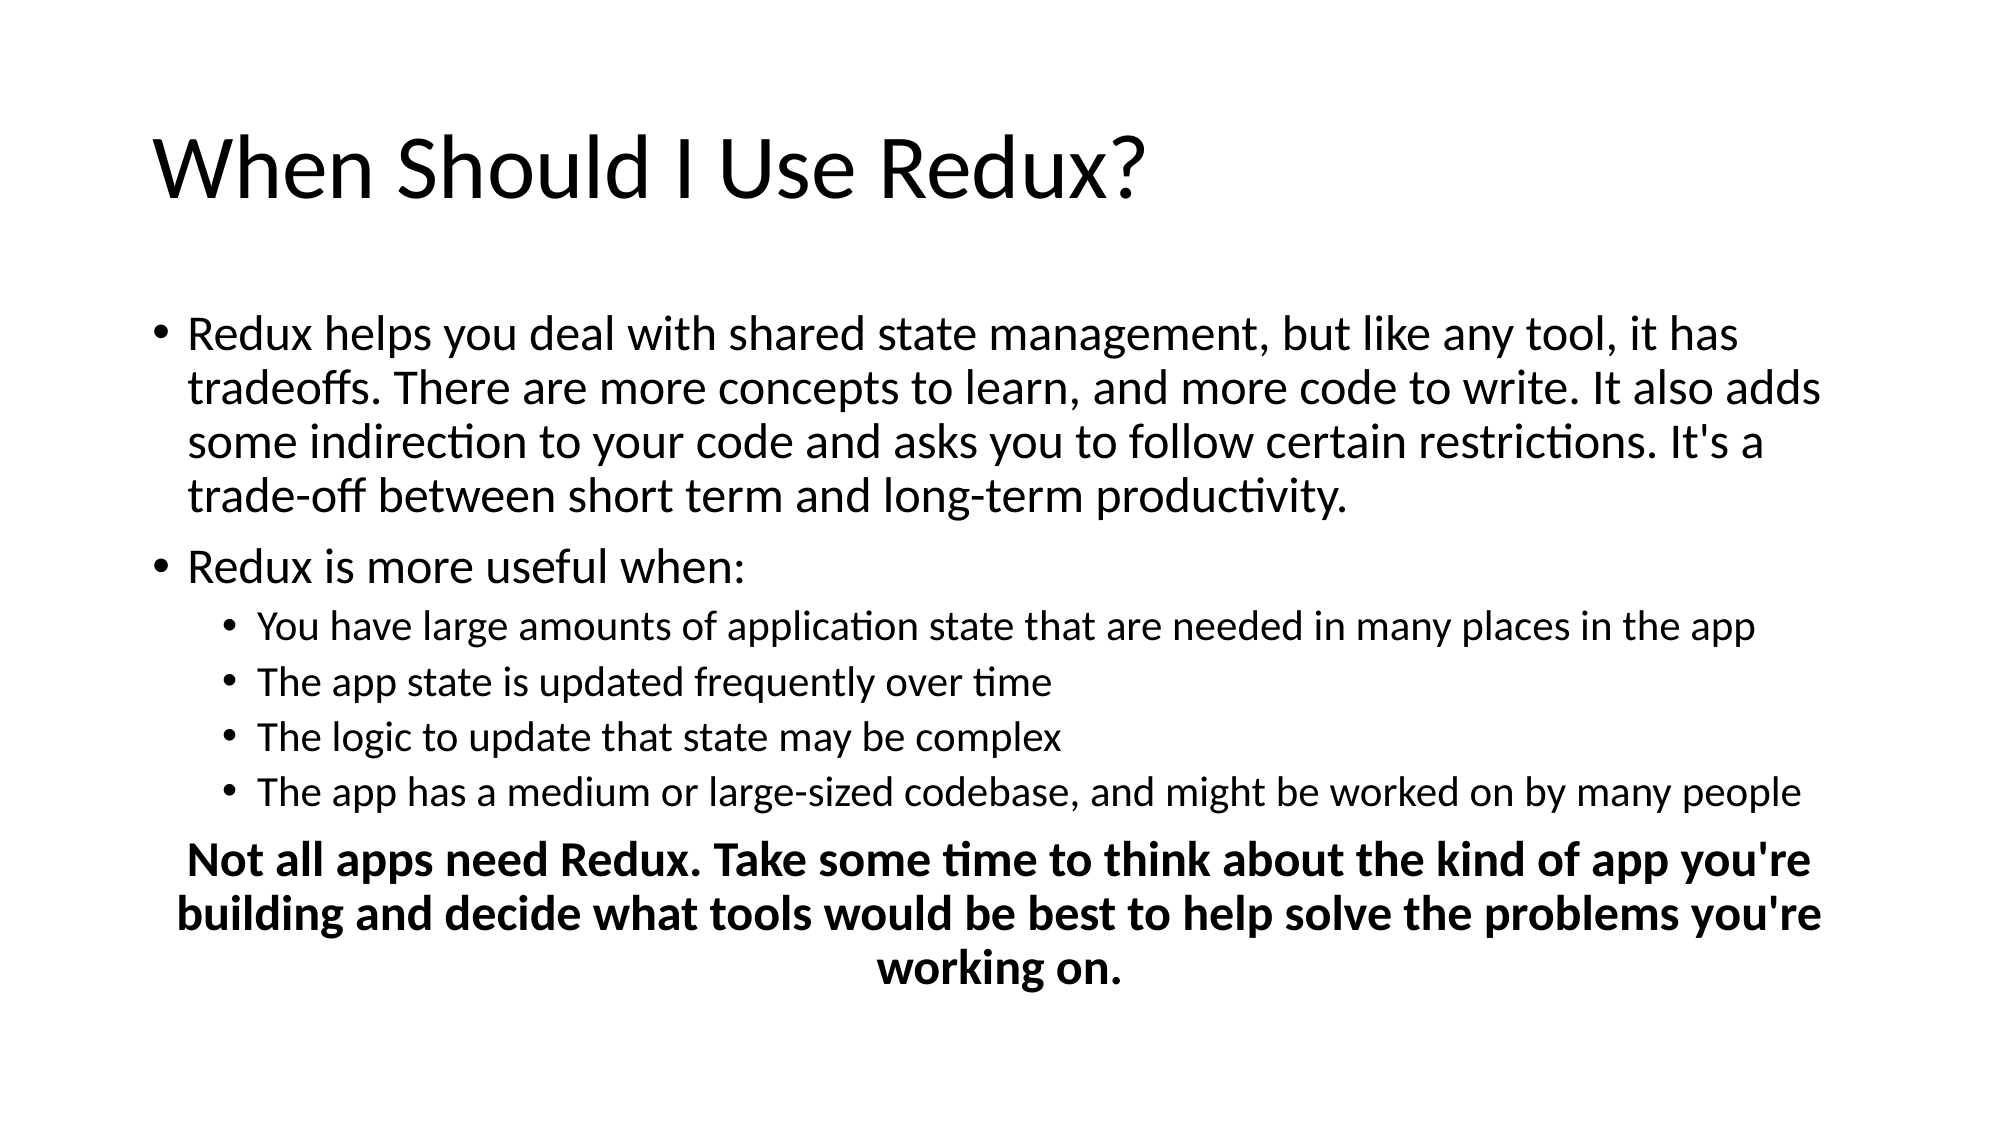

# When Should I Use Redux?
Redux helps you deal with shared state management, but like any tool, it has tradeoffs. There are more concepts to learn, and more code to write. It also adds some indirection to your code and asks you to follow certain restrictions. It's a trade-off between short term and long-term productivity.
Redux is more useful when:
You have large amounts of application state that are needed in many places in the app
The app state is updated frequently over time
The logic to update that state may be complex
The app has a medium or large-sized codebase, and might be worked on by many people
Not all apps need Redux. Take some time to think about the kind of app you're building and decide what tools would be best to help solve the problems you're working on.